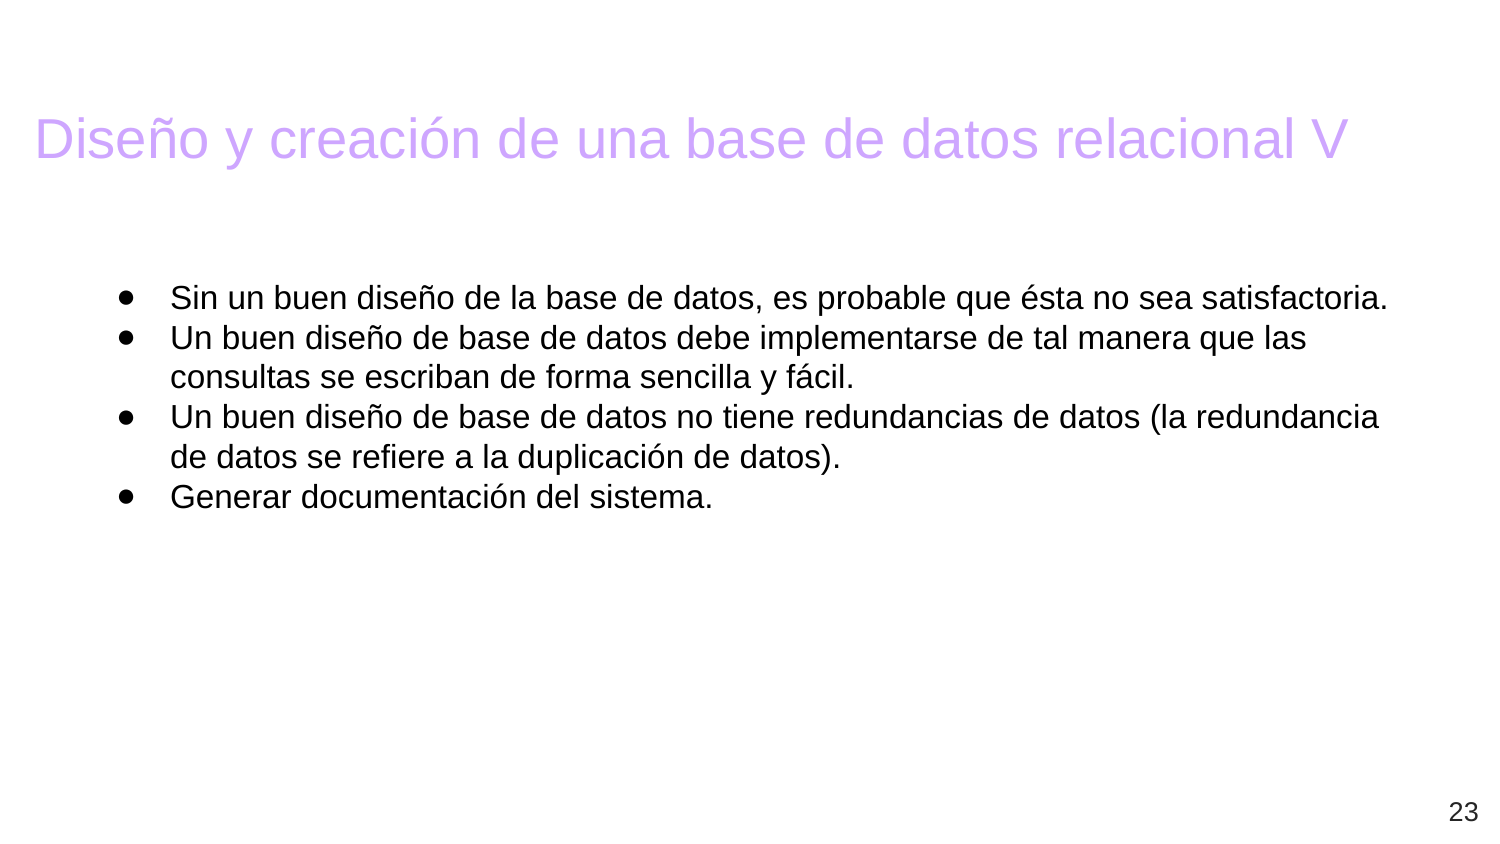

# Diseño y creación de una base de datos relacional V

Sin un buen diseño de la base de datos, es probable que ésta no sea satisfactoria.
Un buen diseño de base de datos debe implementarse de tal manera que las consultas se escriban de forma sencilla y fácil.
Un buen diseño de base de datos no tiene redundancias de datos (la redundancia de datos se refiere a la duplicación de datos).
Generar documentación del sistema.

23